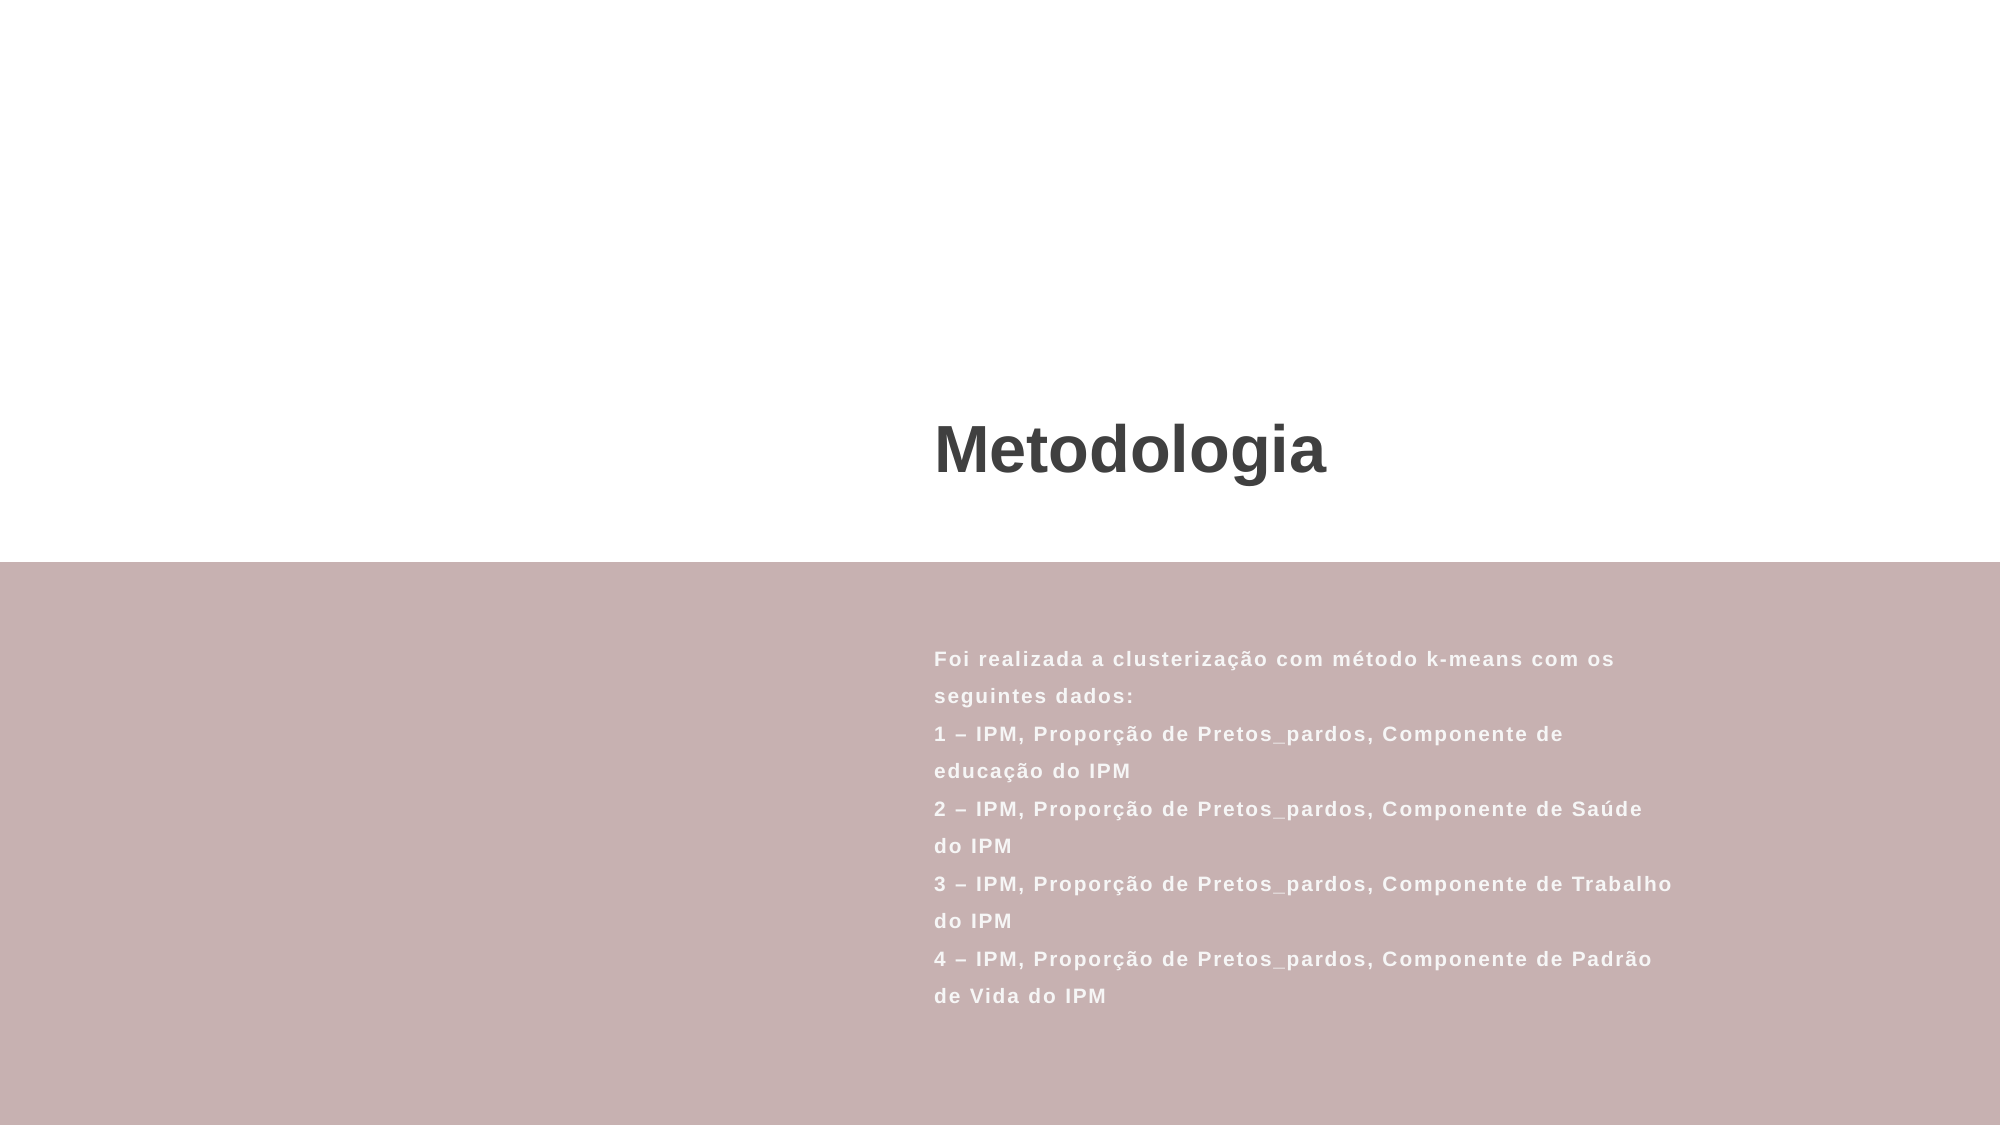

Metodologia

Foi realizada a clusterização com método k-means com os seguintes dados:
1 – IPM, Proporção de Pretos_pardos, Componente de educação do IPM
2 – IPM, Proporção de Pretos_pardos, Componente de Saúde do IPM
3 – IPM, Proporção de Pretos_pardos, Componente de Trabalho do IPM
4 – IPM, Proporção de Pretos_pardos, Componente de Padrão de Vida do IPM